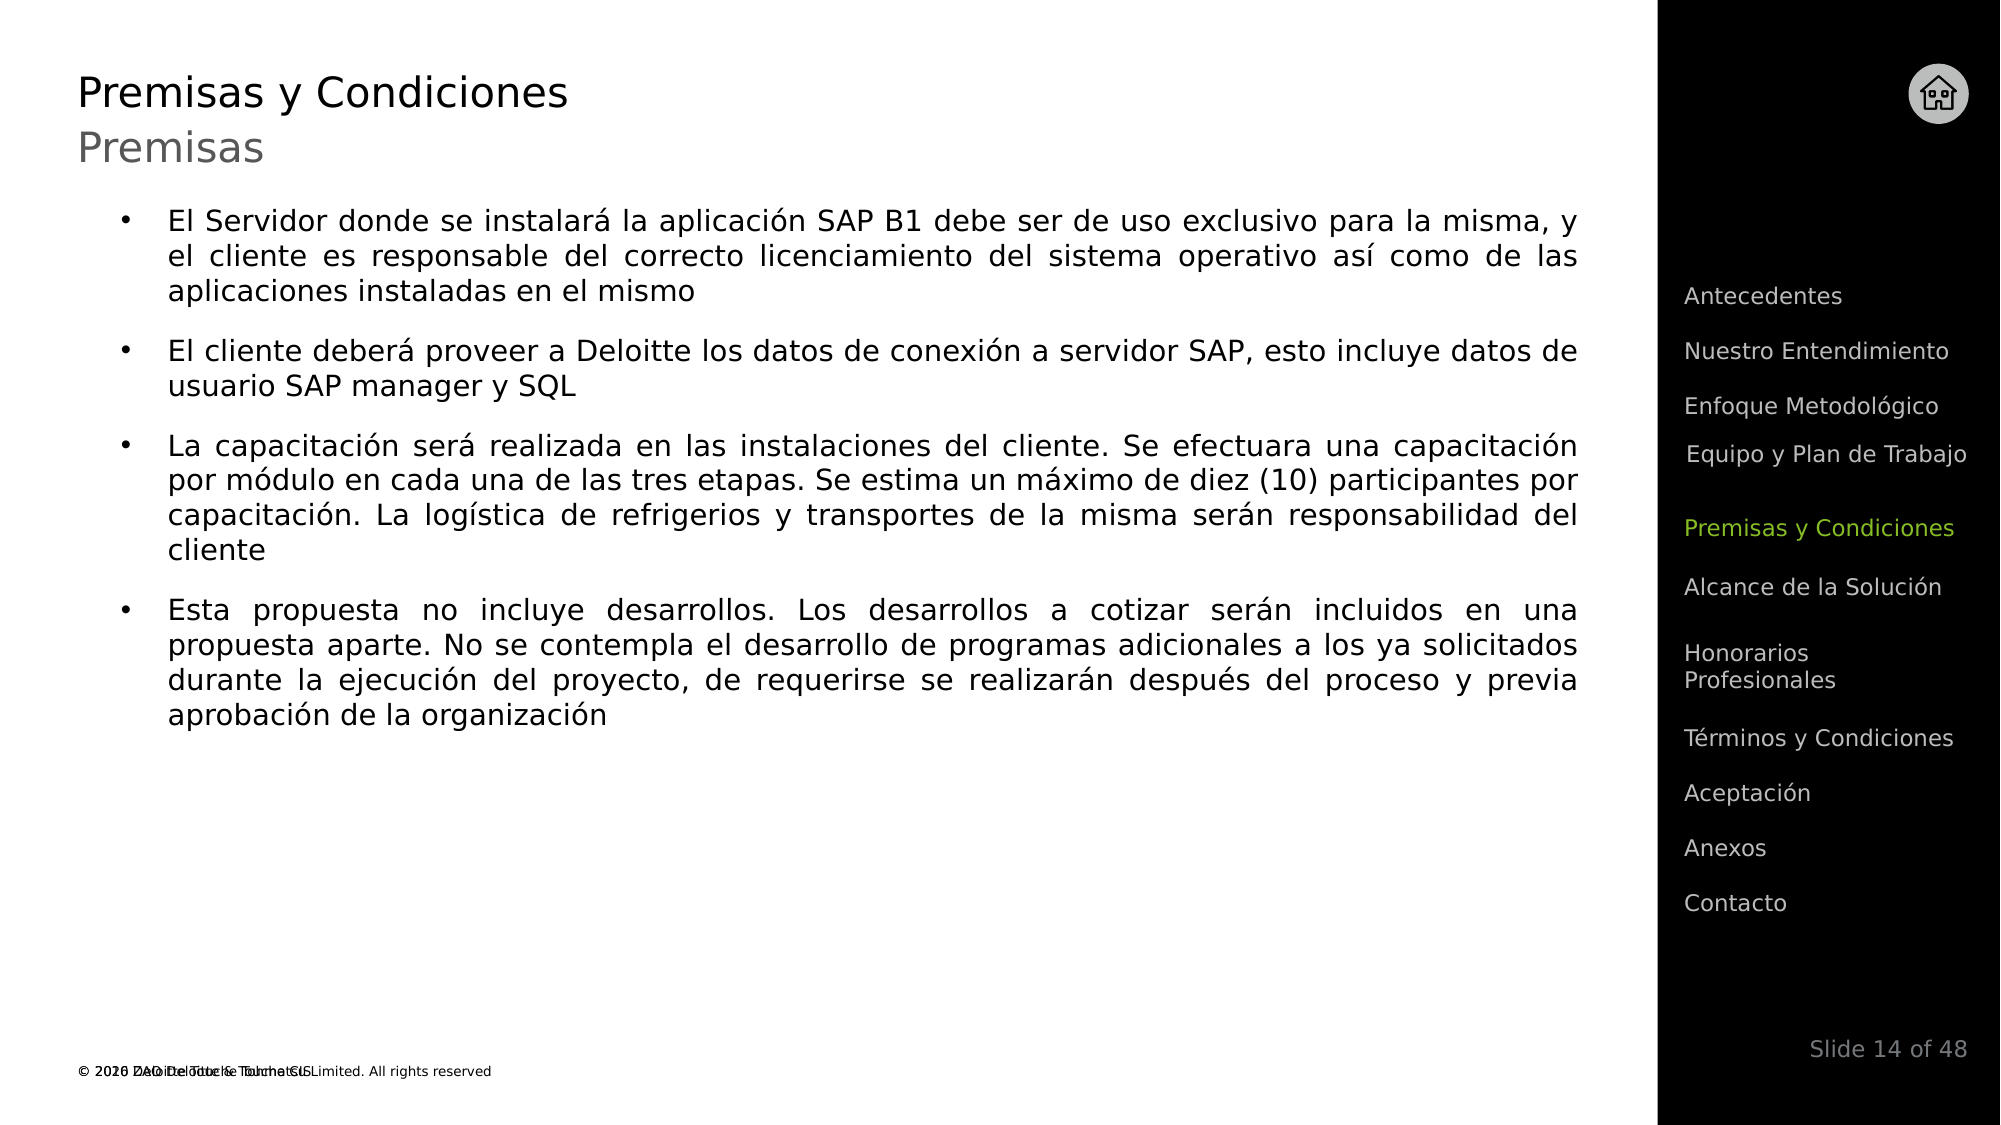

# Premisas y Condiciones
Premisas

	El Servidor donde se instalará la aplicación SAP B1 debe ser de uso exclusivo para la misma, y el cliente es responsable del correcto licenciamiento del sistema operativo así como de las aplicaciones instaladas en el mismo
El cliente deberá proveer a Deloitte los datos de conexión a servidor SAP, esto incluye datos de usuario SAP manager y SQL
La capacitación será realizada en las instalaciones del cliente. Se efectuara una capacitación por módulo en cada una de las tres etapas. Se estima un máximo de diez (10) participantes por capacitación. La logística de refrigerios y transportes de la misma serán responsabilidad del cliente
Esta propuesta no incluye desarrollos. Los desarrollos a cotizar serán incluidos en una propuesta aparte. No se contempla el desarrollo de programas adicionales a los ya solicitados durante la ejecución del proyecto, de requerirse se realizarán después del proceso y previa aprobación de la organización

Antecedentes
Nuestro Entendimiento
Enfoque Metodológico
Equipo y Plan de Trabajo
Premisas y Condiciones
Alcance de la Solución
Honorarios Profesionales
Términos y Condiciones
Aceptación
Anexos
Contacto